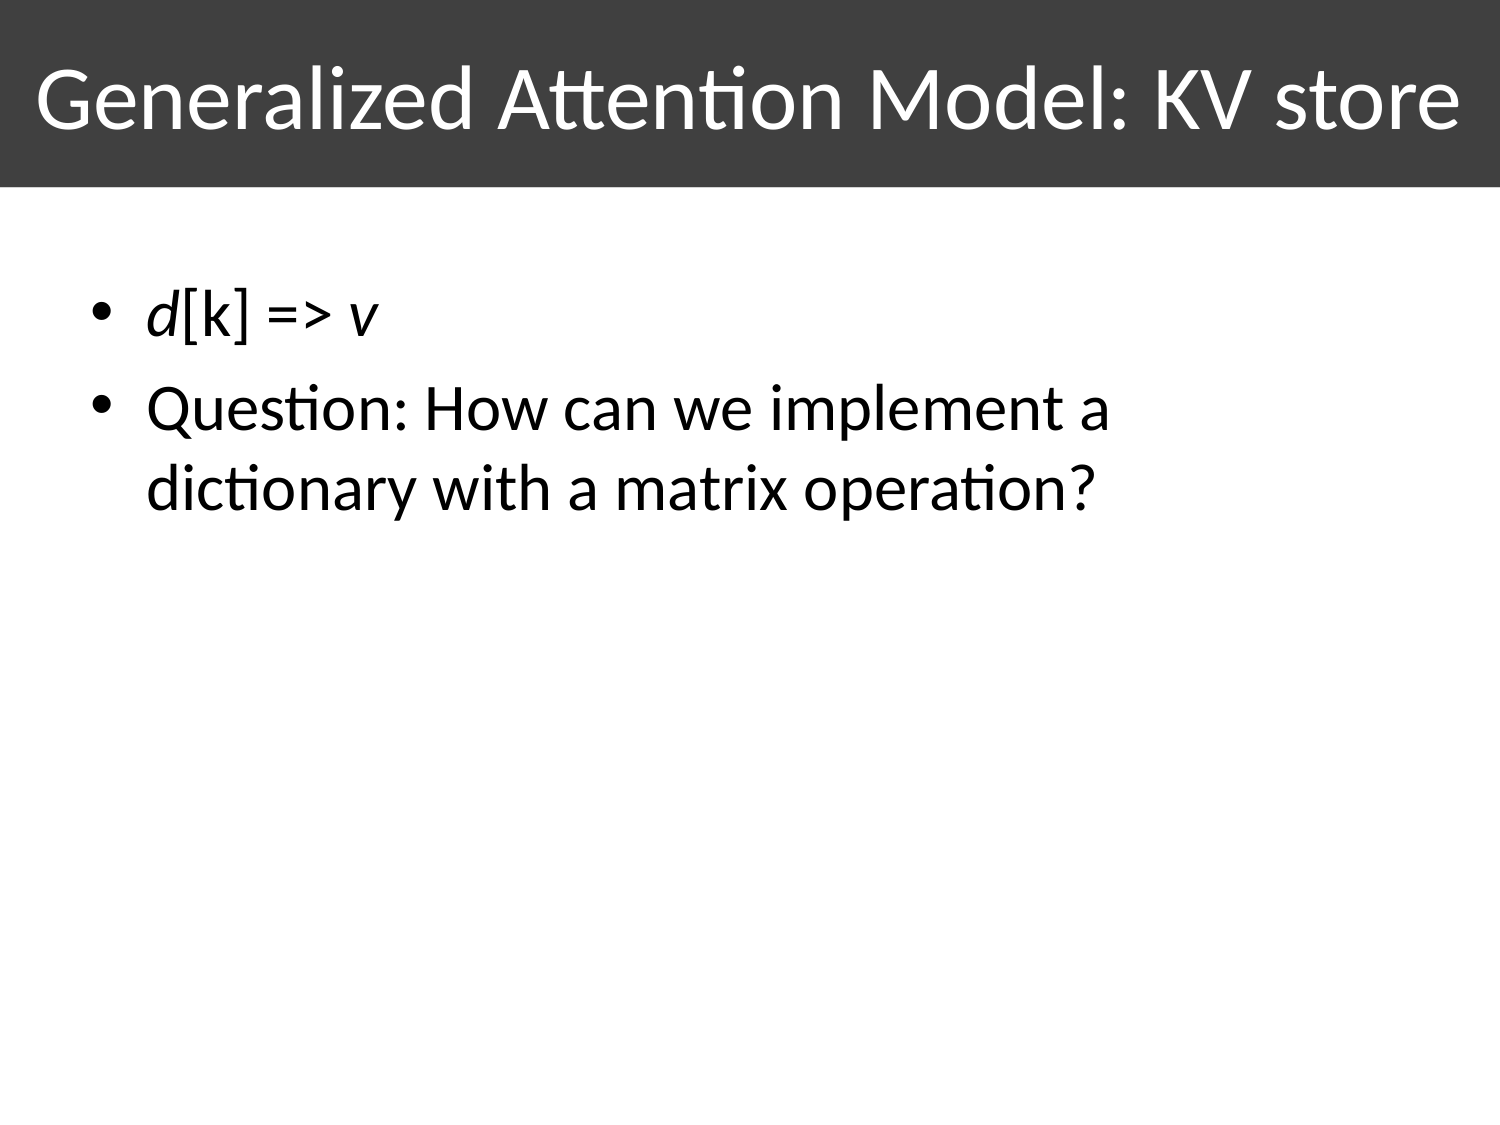

# Generalized Attention Model: KV store
d[k] => v
Question: How can we implement a dictionary with a matrix operation?